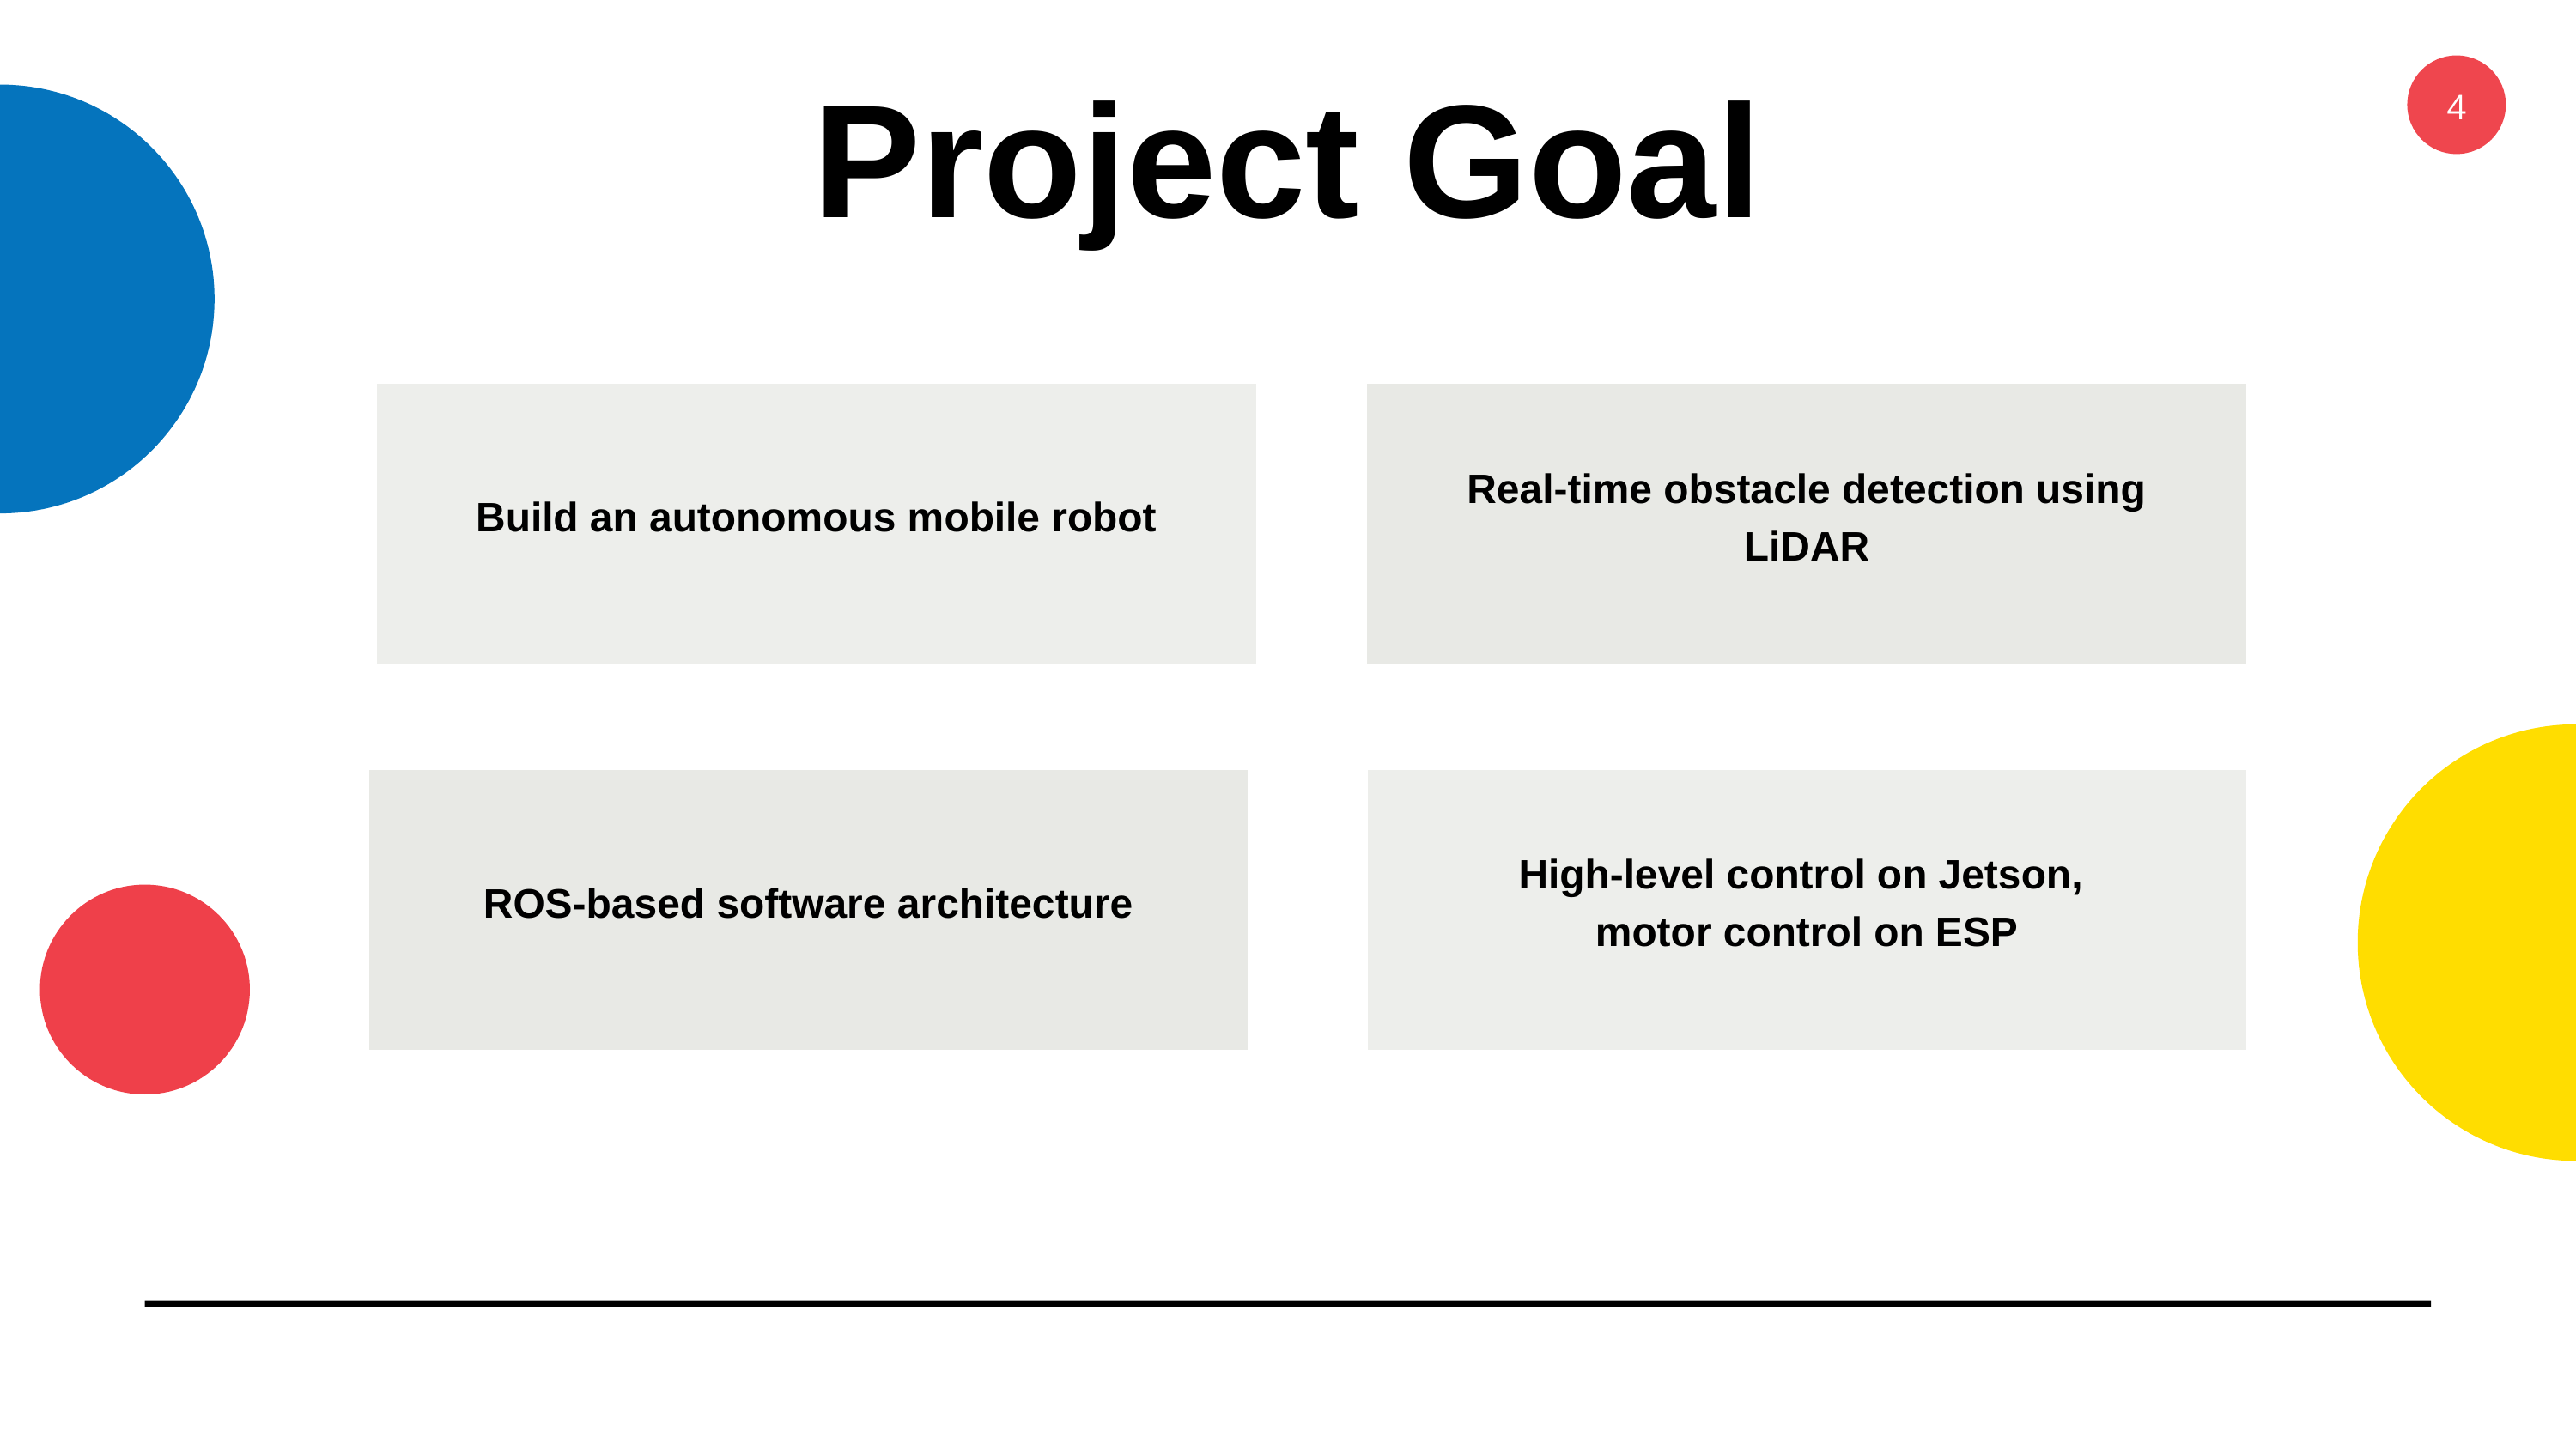

Project Goal

4

Build an autonomous mobile robot

Real-time obstacle detection using
LiDAR

ROS-based software architecture

High-level control on Jetson,
motor control on ESP